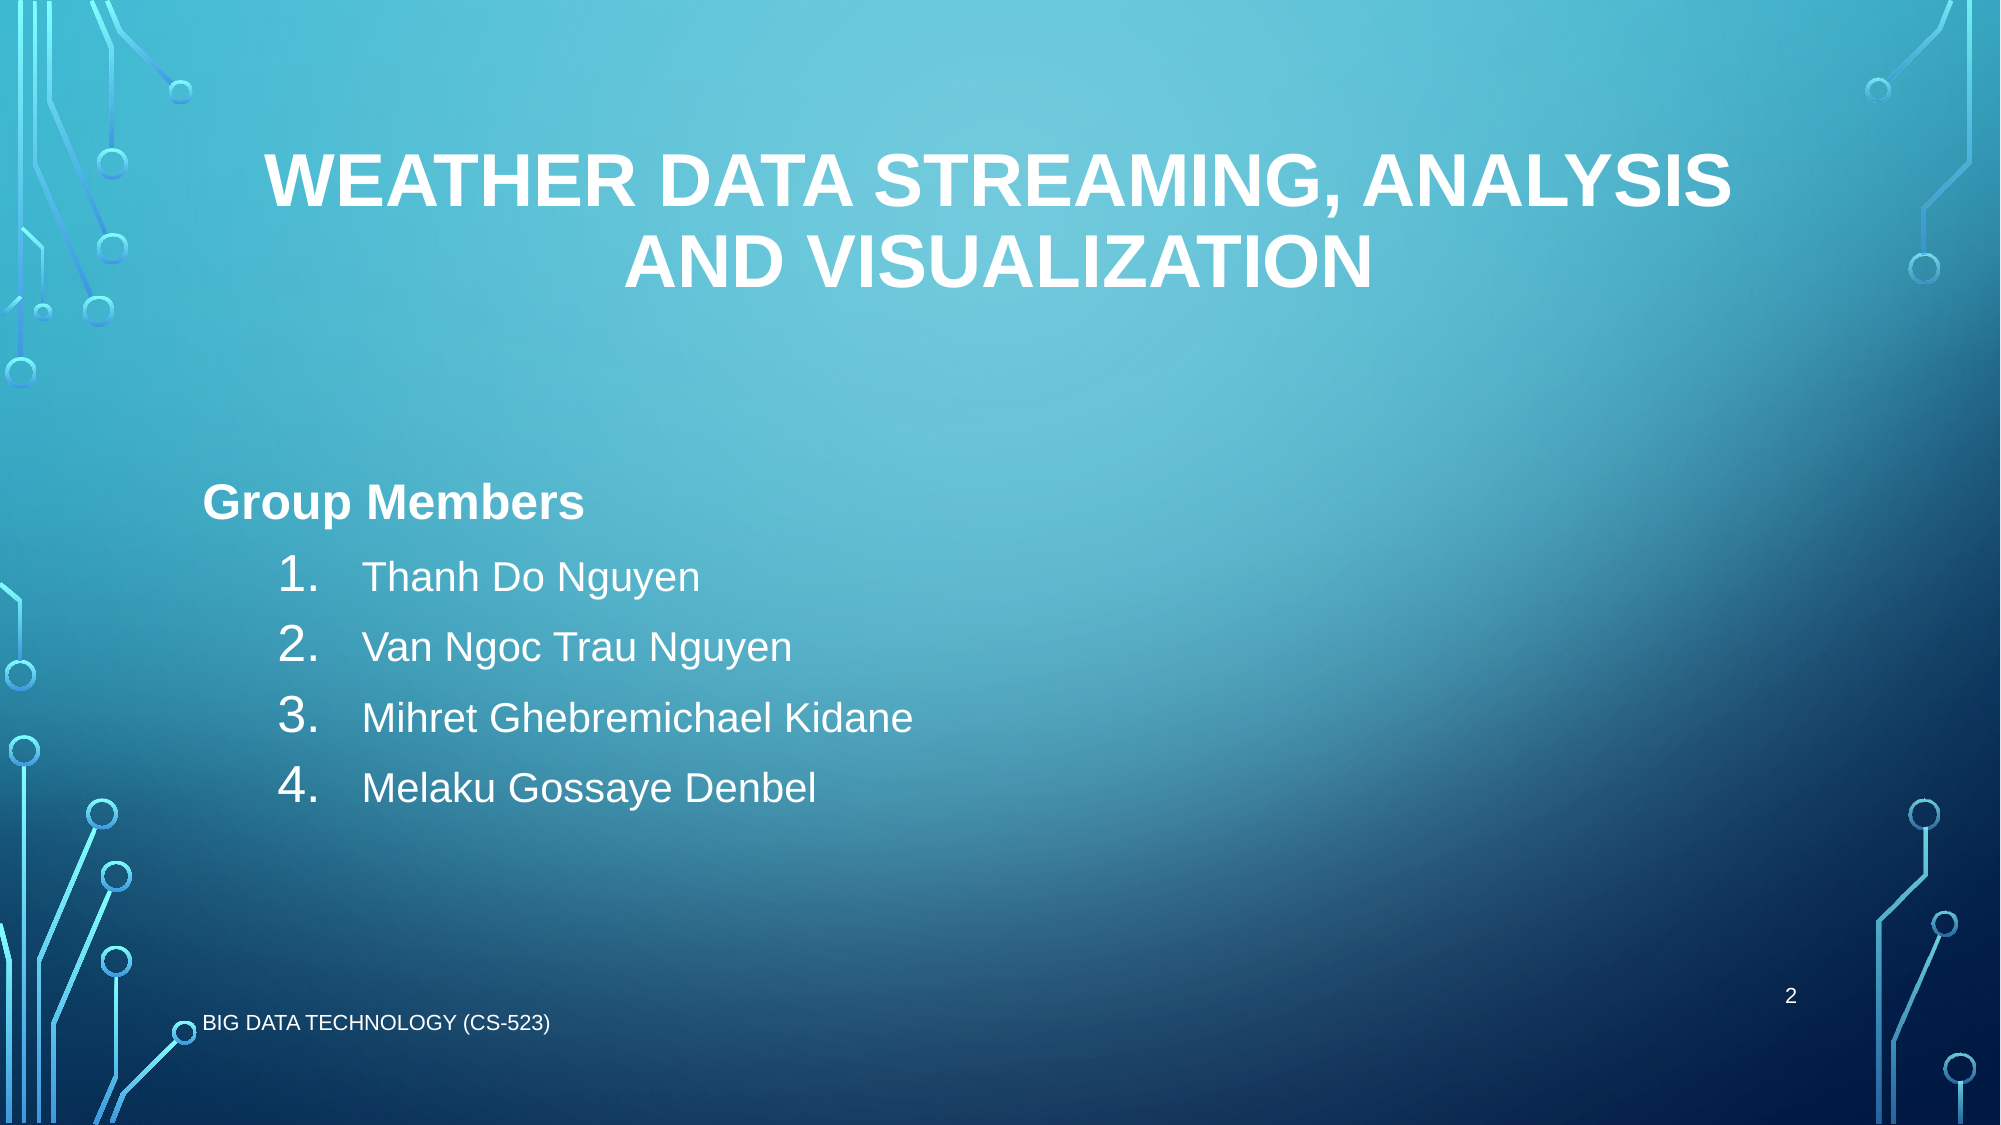

# Weather Data Streaming, Analysis and visualization

Group Members
Thanh Do Nguyen
Van Ngoc Trau Nguyen
Mihret Ghebremichael Kidane
Melaku Gossaye Denbel
2
Big data technology (cs-523)